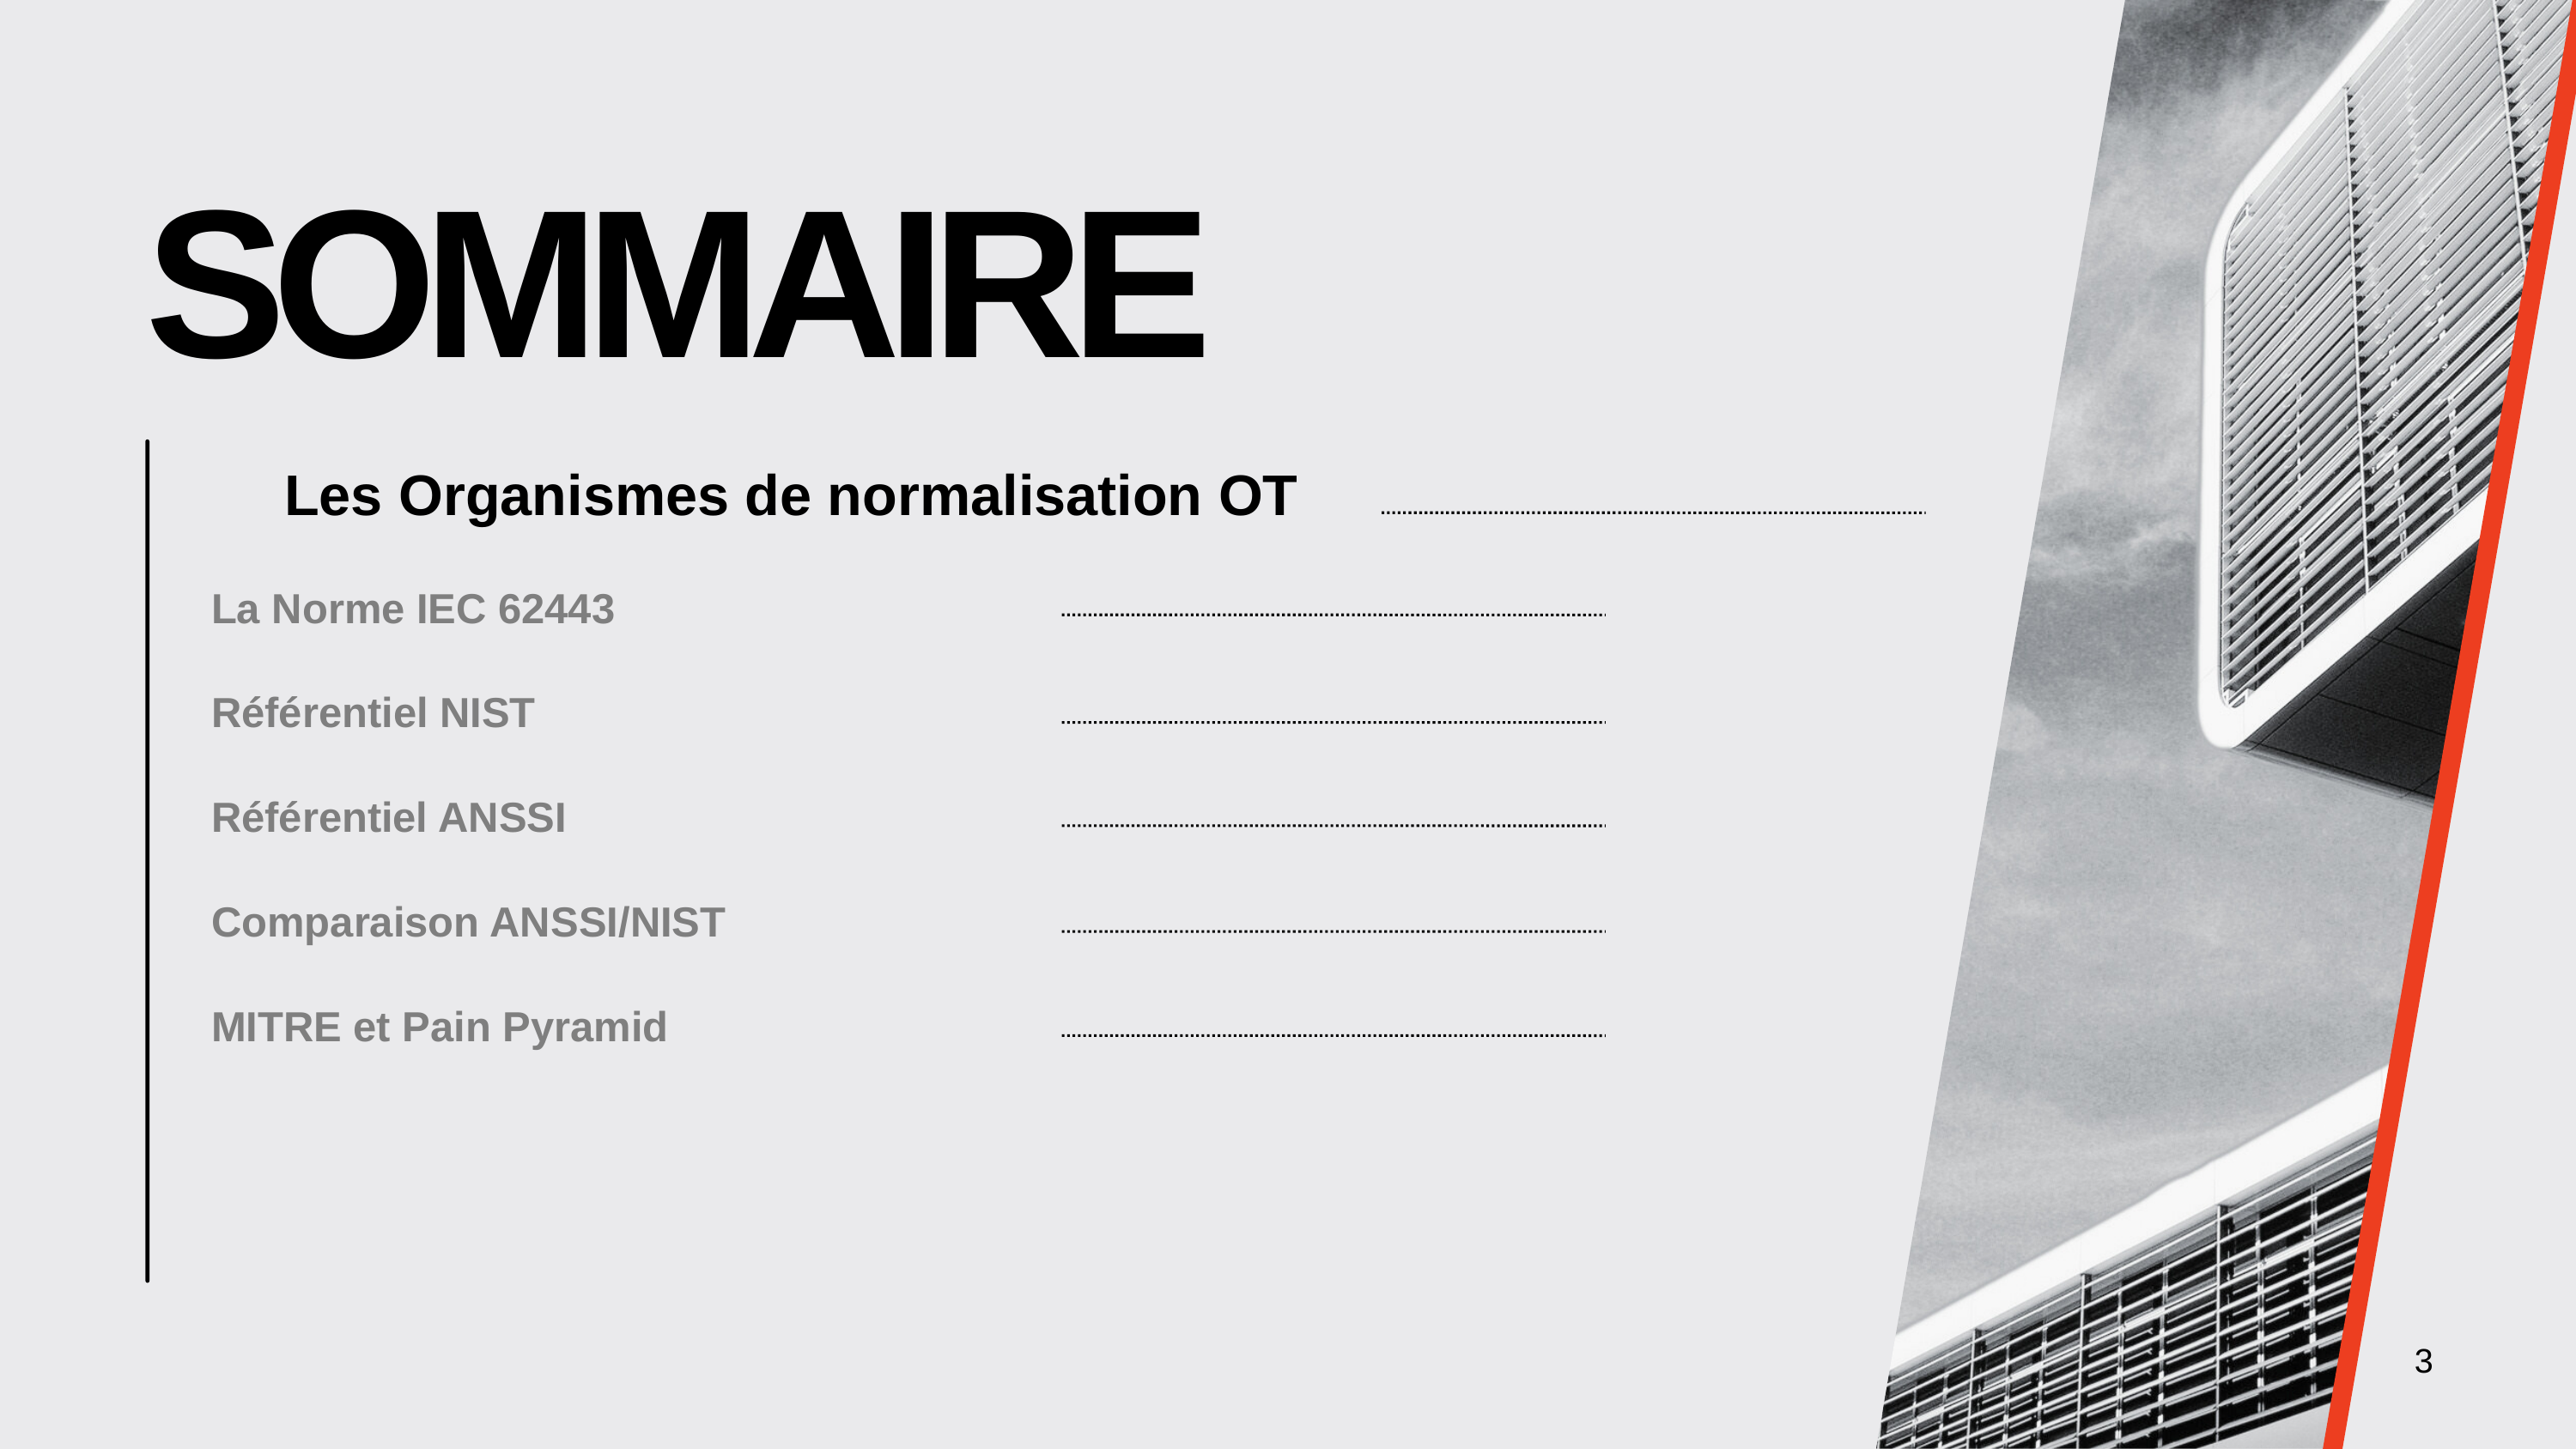

SOMMAIRE

Les Organismes de normalisation OT

La Norme IEC 62443

Référentiel NIST

Référentiel ANSSI

Comparaison ANSSI/NIST

MITRE et Pain Pyramid

3